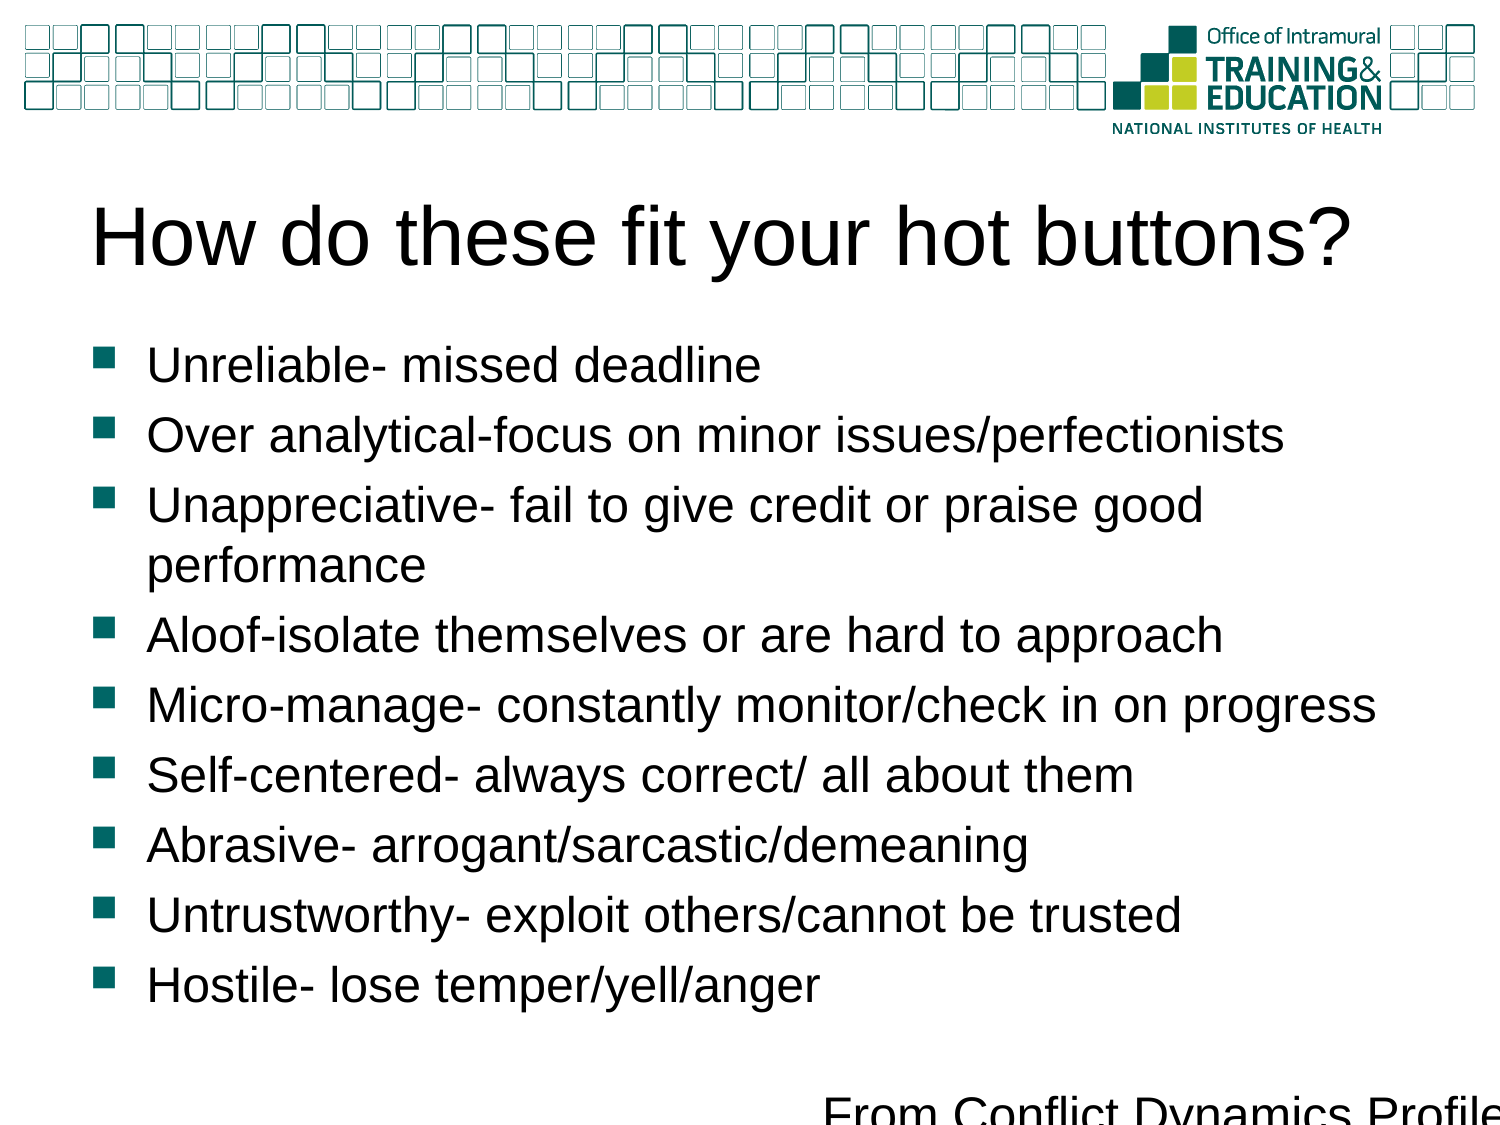

# How do these fit your hot buttons?
Unreliable- missed deadline
Over analytical-focus on minor issues/perfectionists
Unappreciative- fail to give credit or praise good performance
Aloof-isolate themselves or are hard to approach
Micro-manage- constantly monitor/check in on progress
Self-centered- always correct/ all about them
Abrasive- arrogant/sarcastic/demeaning
Untrustworthy- exploit others/cannot be trusted
Hostile- lose temper/yell/anger
From Conflict Dynamics Profile